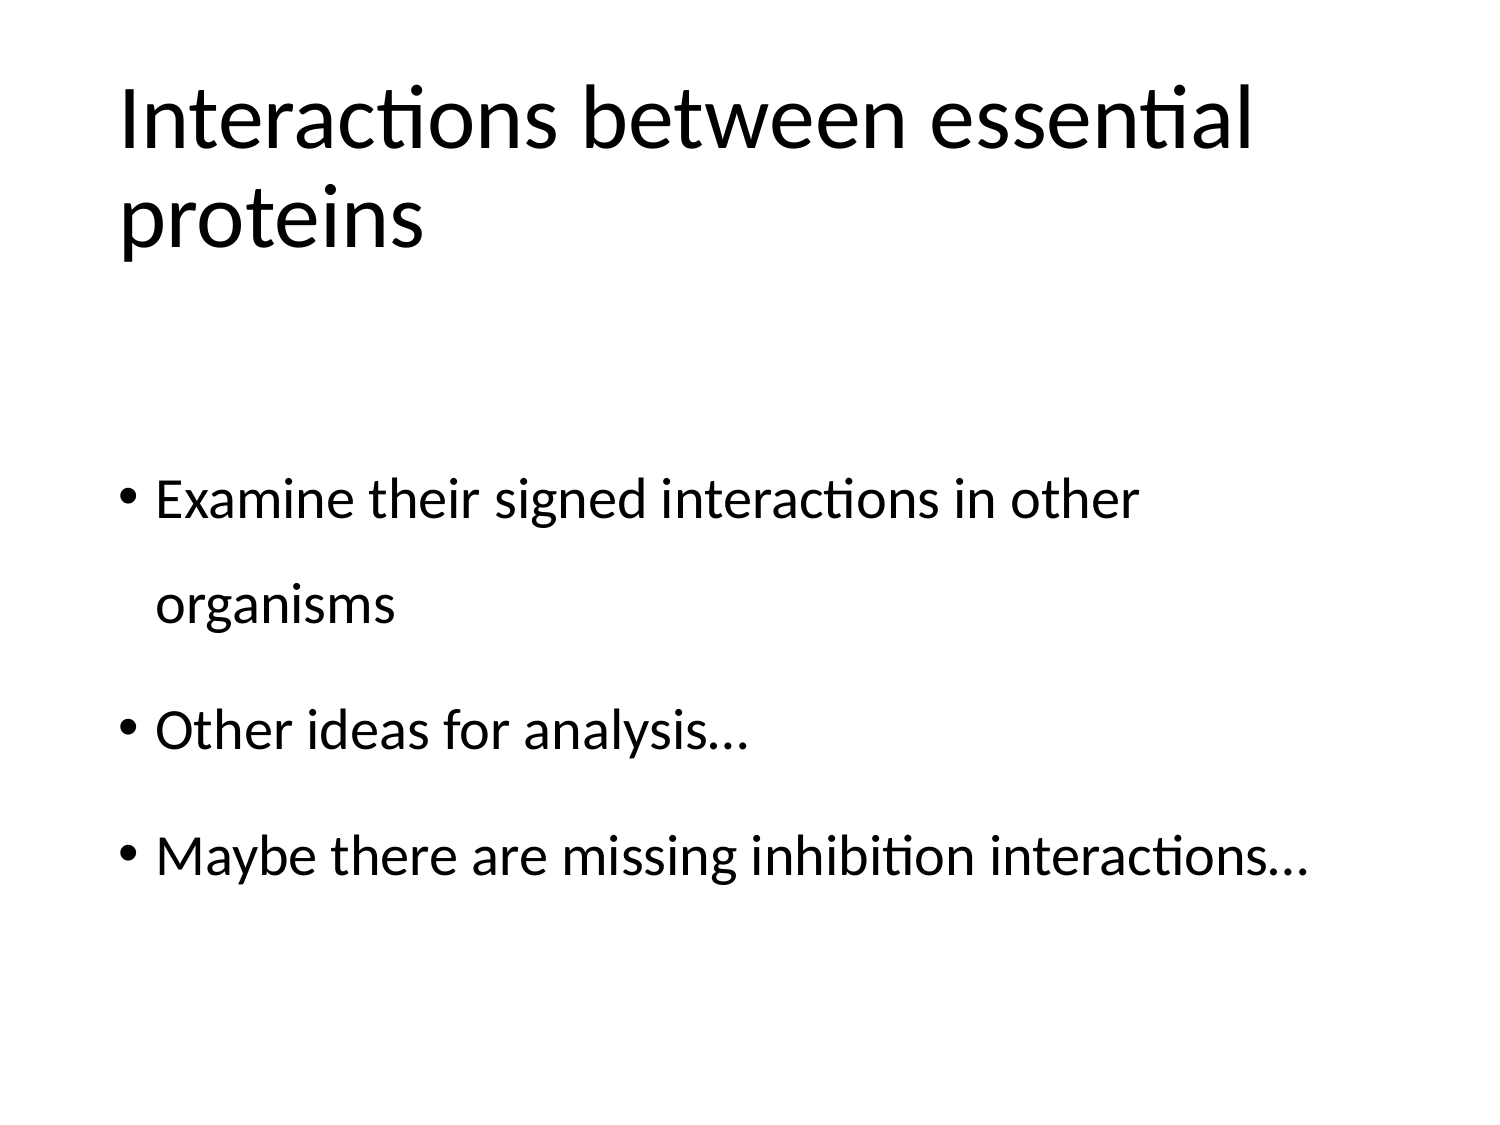

# Interactions between essential proteins
Examine their signed interactions in other organisms
Other ideas for analysis…
Maybe there are missing inhibition interactions…